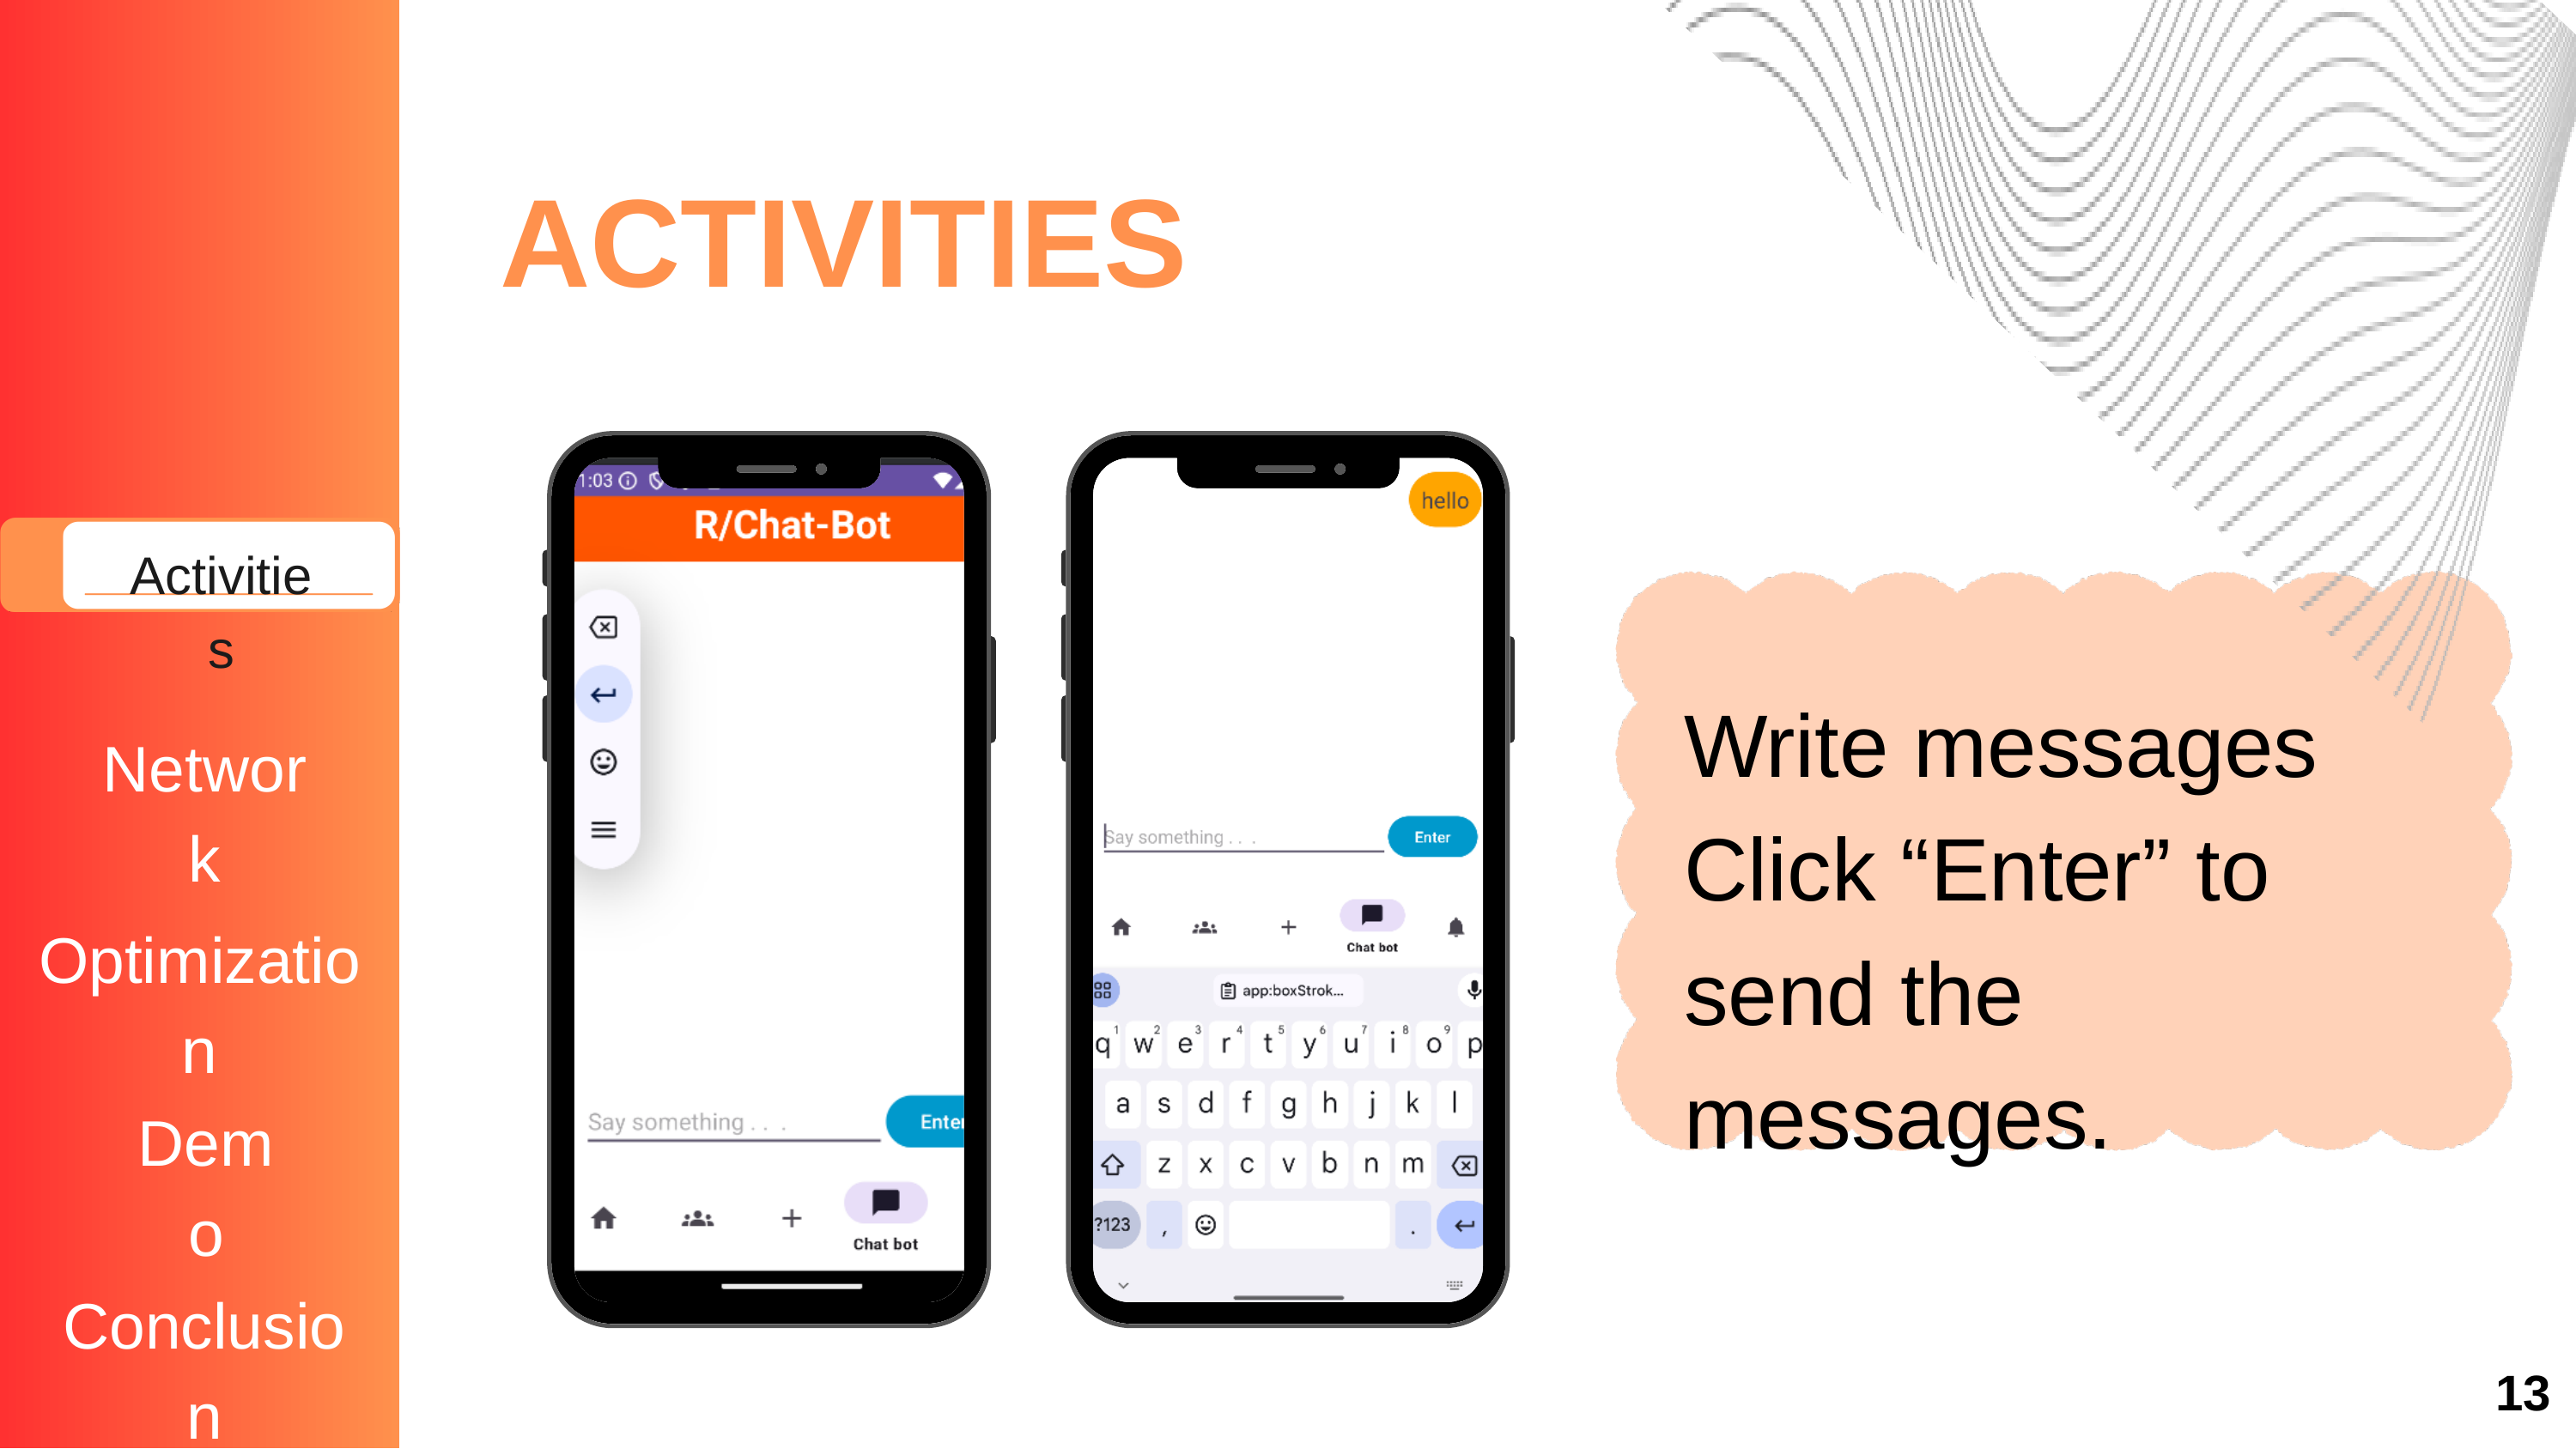

ACTIVITIES

Activities

Write messages
Click “Enter” to send the messages.
Network
Optimization
Demo
Conclusion
13